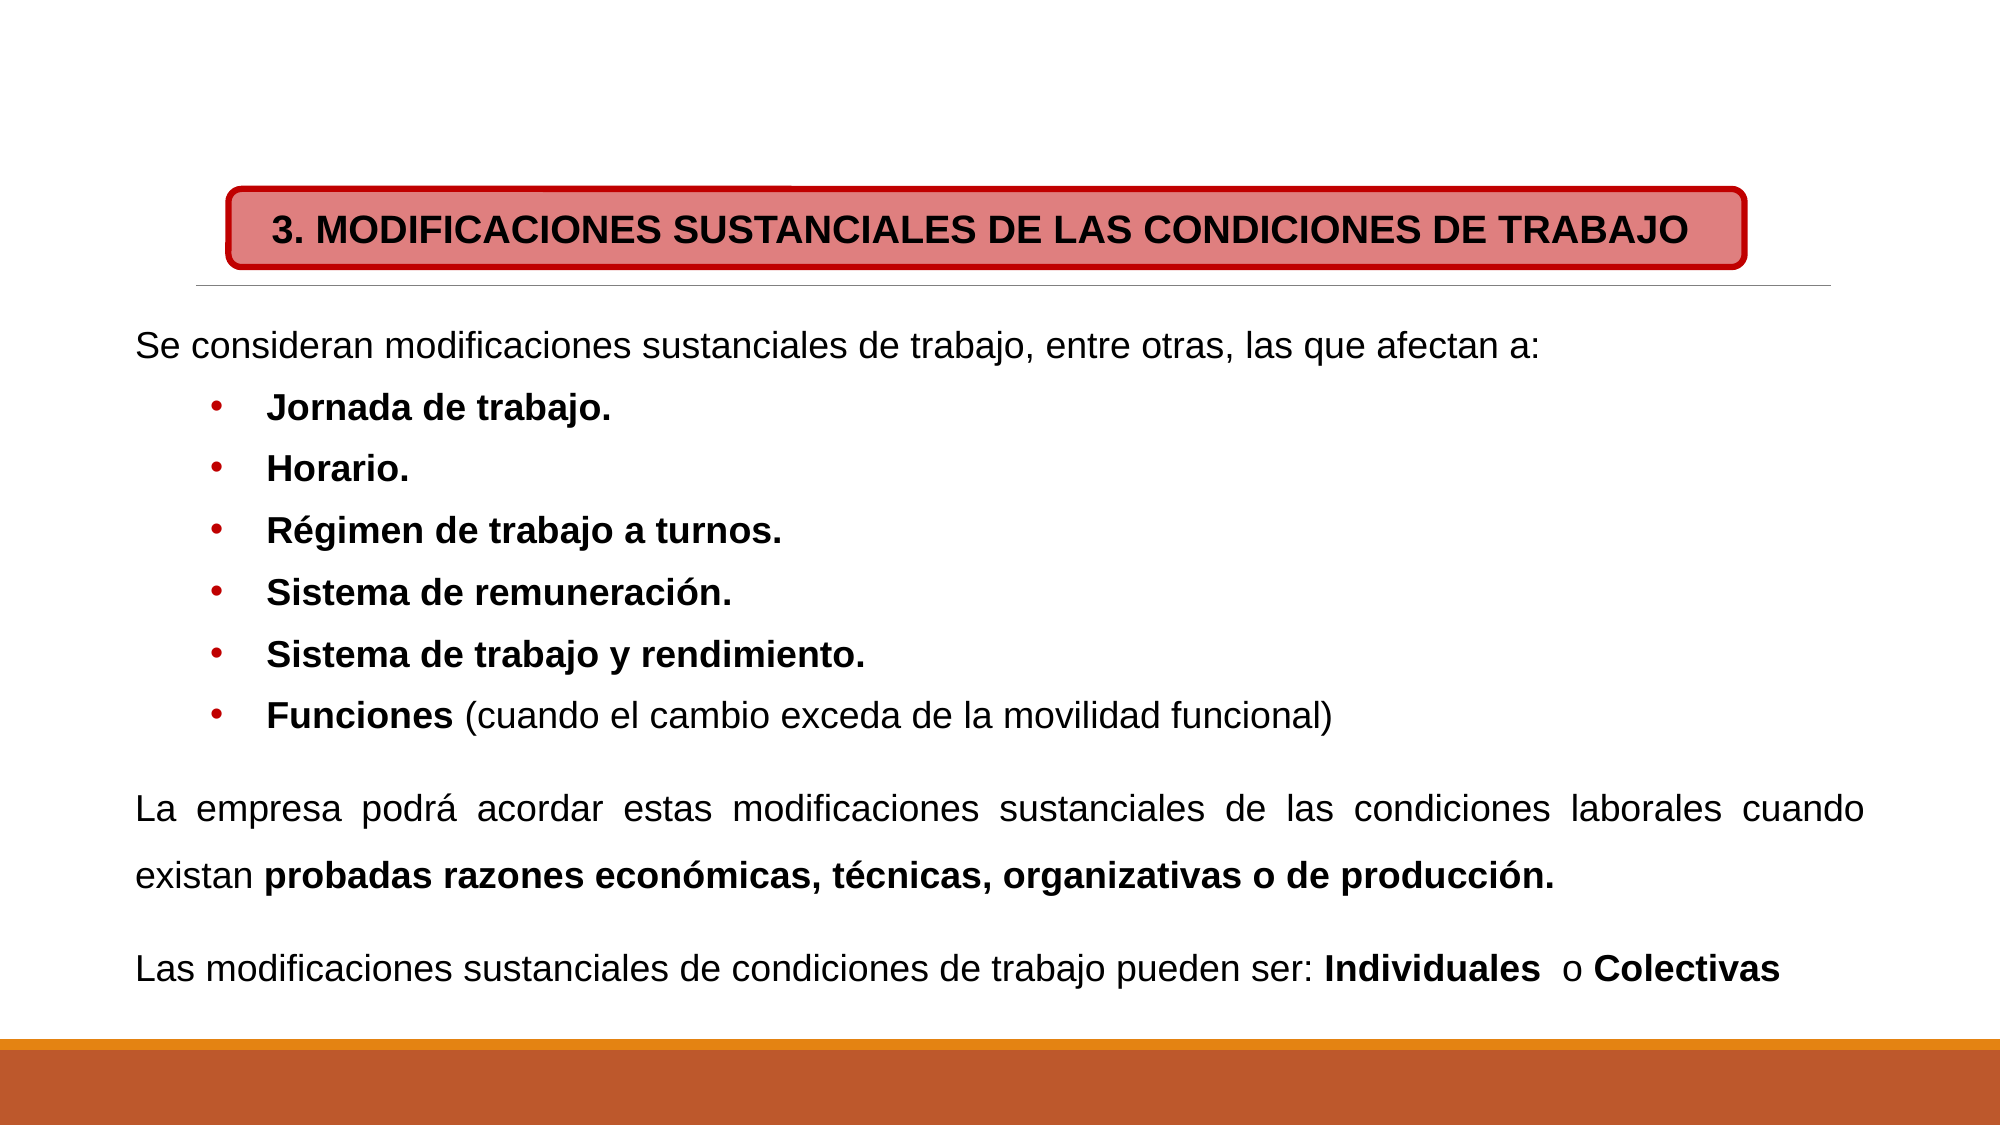

3. MODIFICACIONES SUSTANCIALES DE LAS CONDICIONES DE TRABAJO
Se consideran modificaciones sustanciales de trabajo, entre otras, las que afectan a:
Jornada de trabajo.
Horario.
Régimen de trabajo a turnos.
Sistema de remuneración.
Sistema de trabajo y rendimiento.
Funciones (cuando el cambio exceda de la movilidad funcional)
La empresa podrá acordar estas modificaciones sustanciales de las condiciones laborales cuando existan probadas razones económicas, técnicas, organizativas o de producción.
Las modificaciones sustanciales de condiciones de trabajo pueden ser: Individuales  o Colectivas